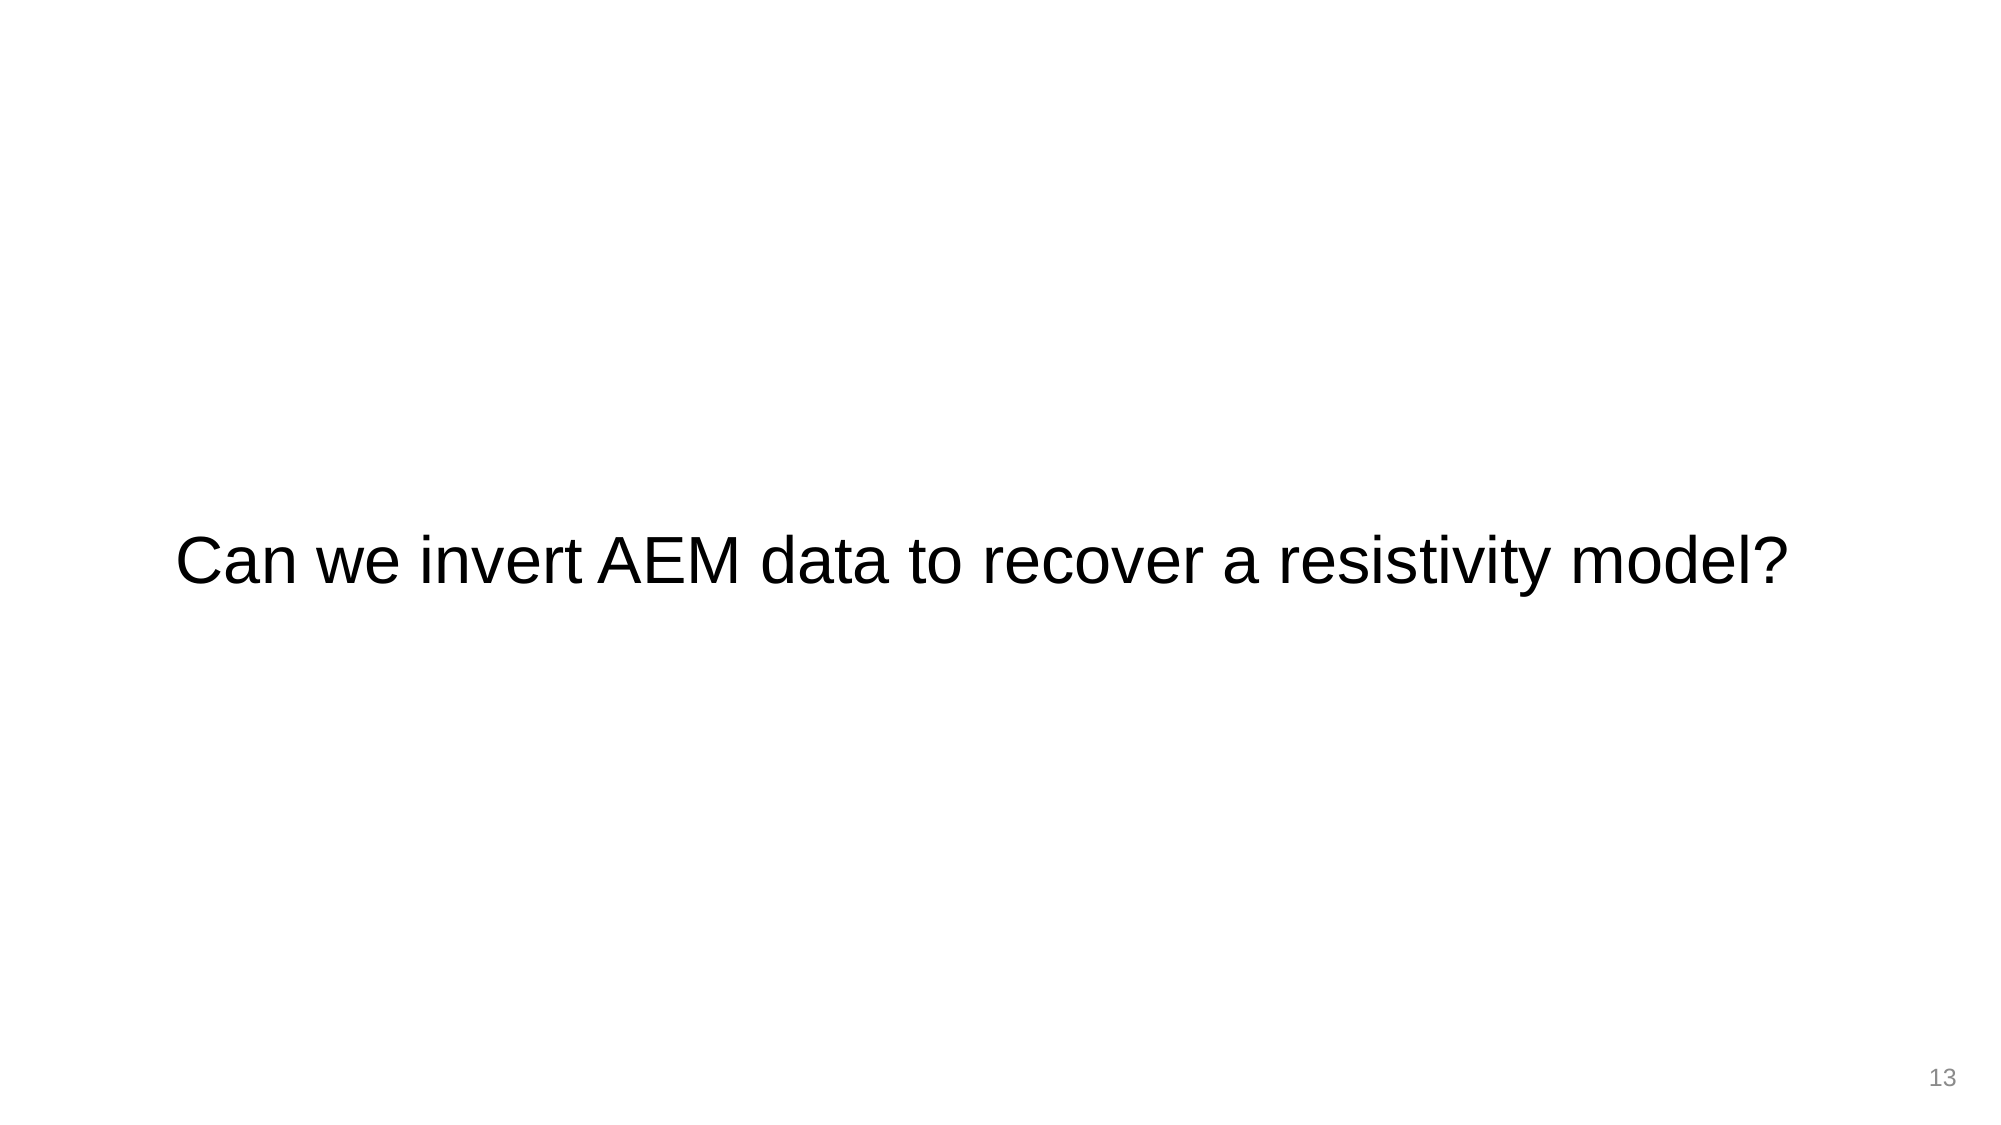

# Can we invert AEM data to recover a resistivity model?
13